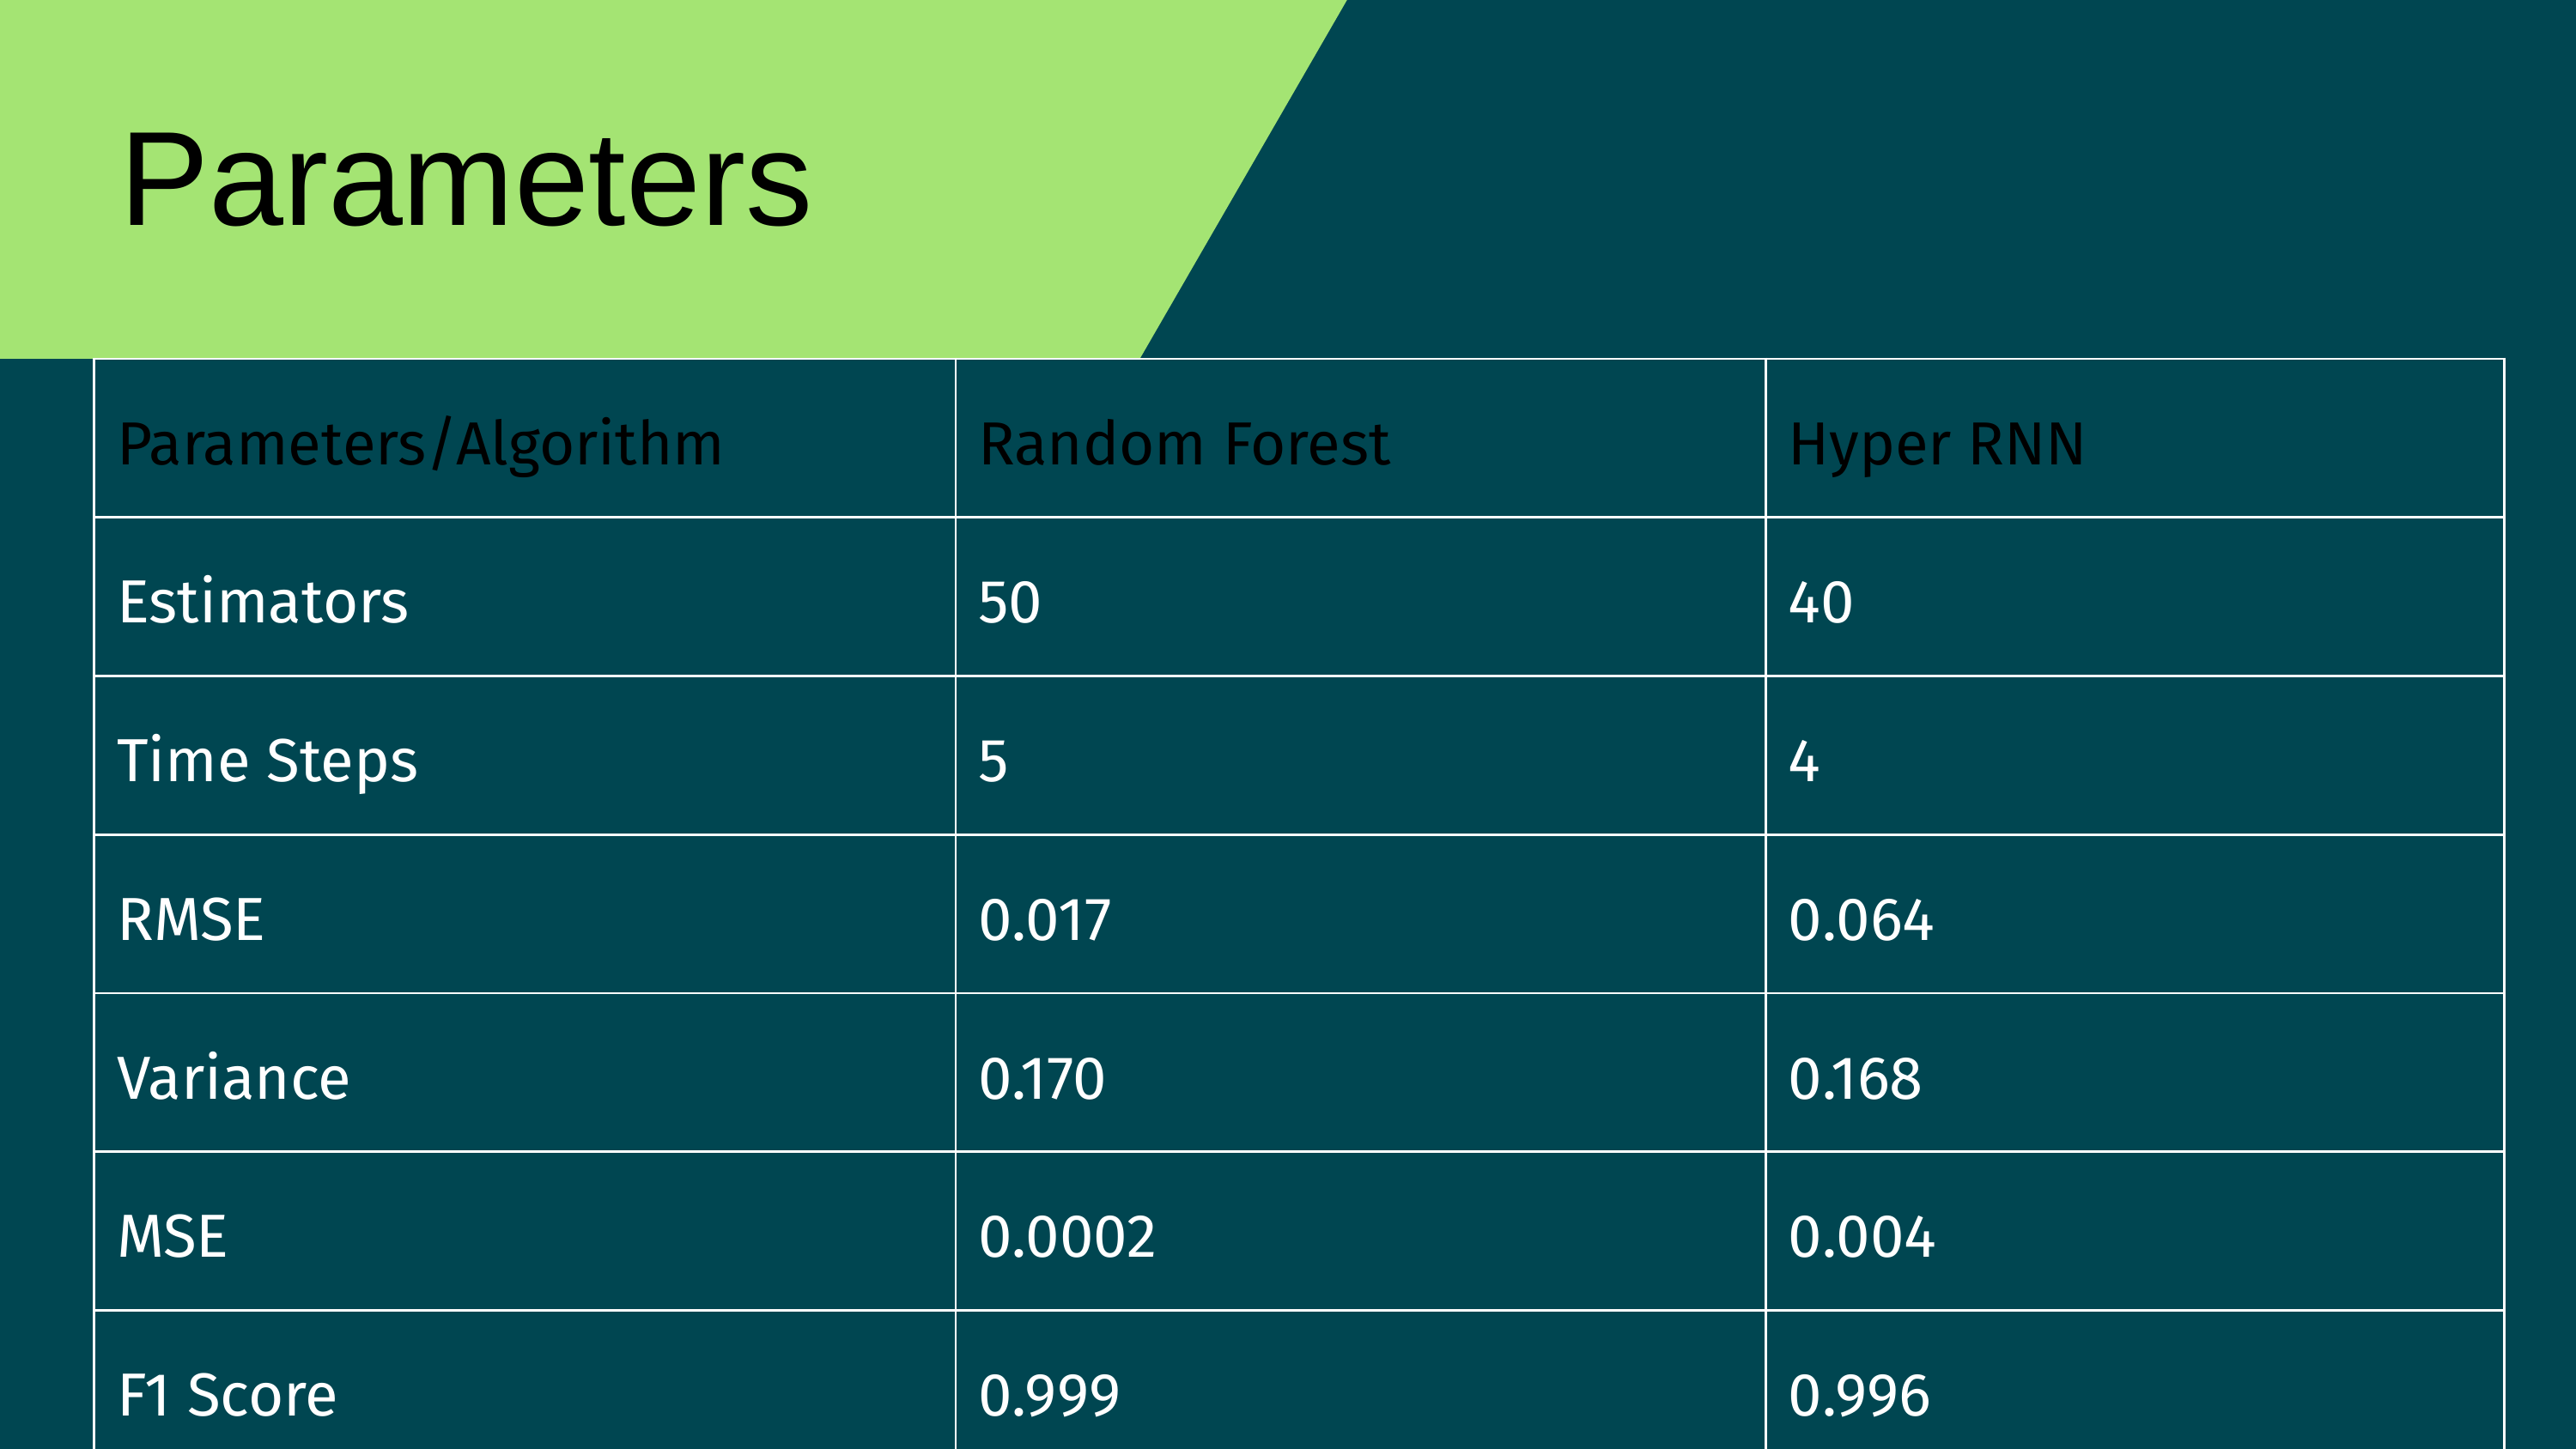

Parameters
| Parameters/Algorithm | Random Forest | Hyper RNN |
| --- | --- | --- |
| Estimators | 50 | 40 |
| Time Steps | 5 | 4 |
| RMSE | 0.017 | 0.064 |
| Variance | 0.170 | 0.168 |
| MSE | 0.0002 | 0.004 |
| F1 Score | 0.999 | 0.996 |
|  |  |  |